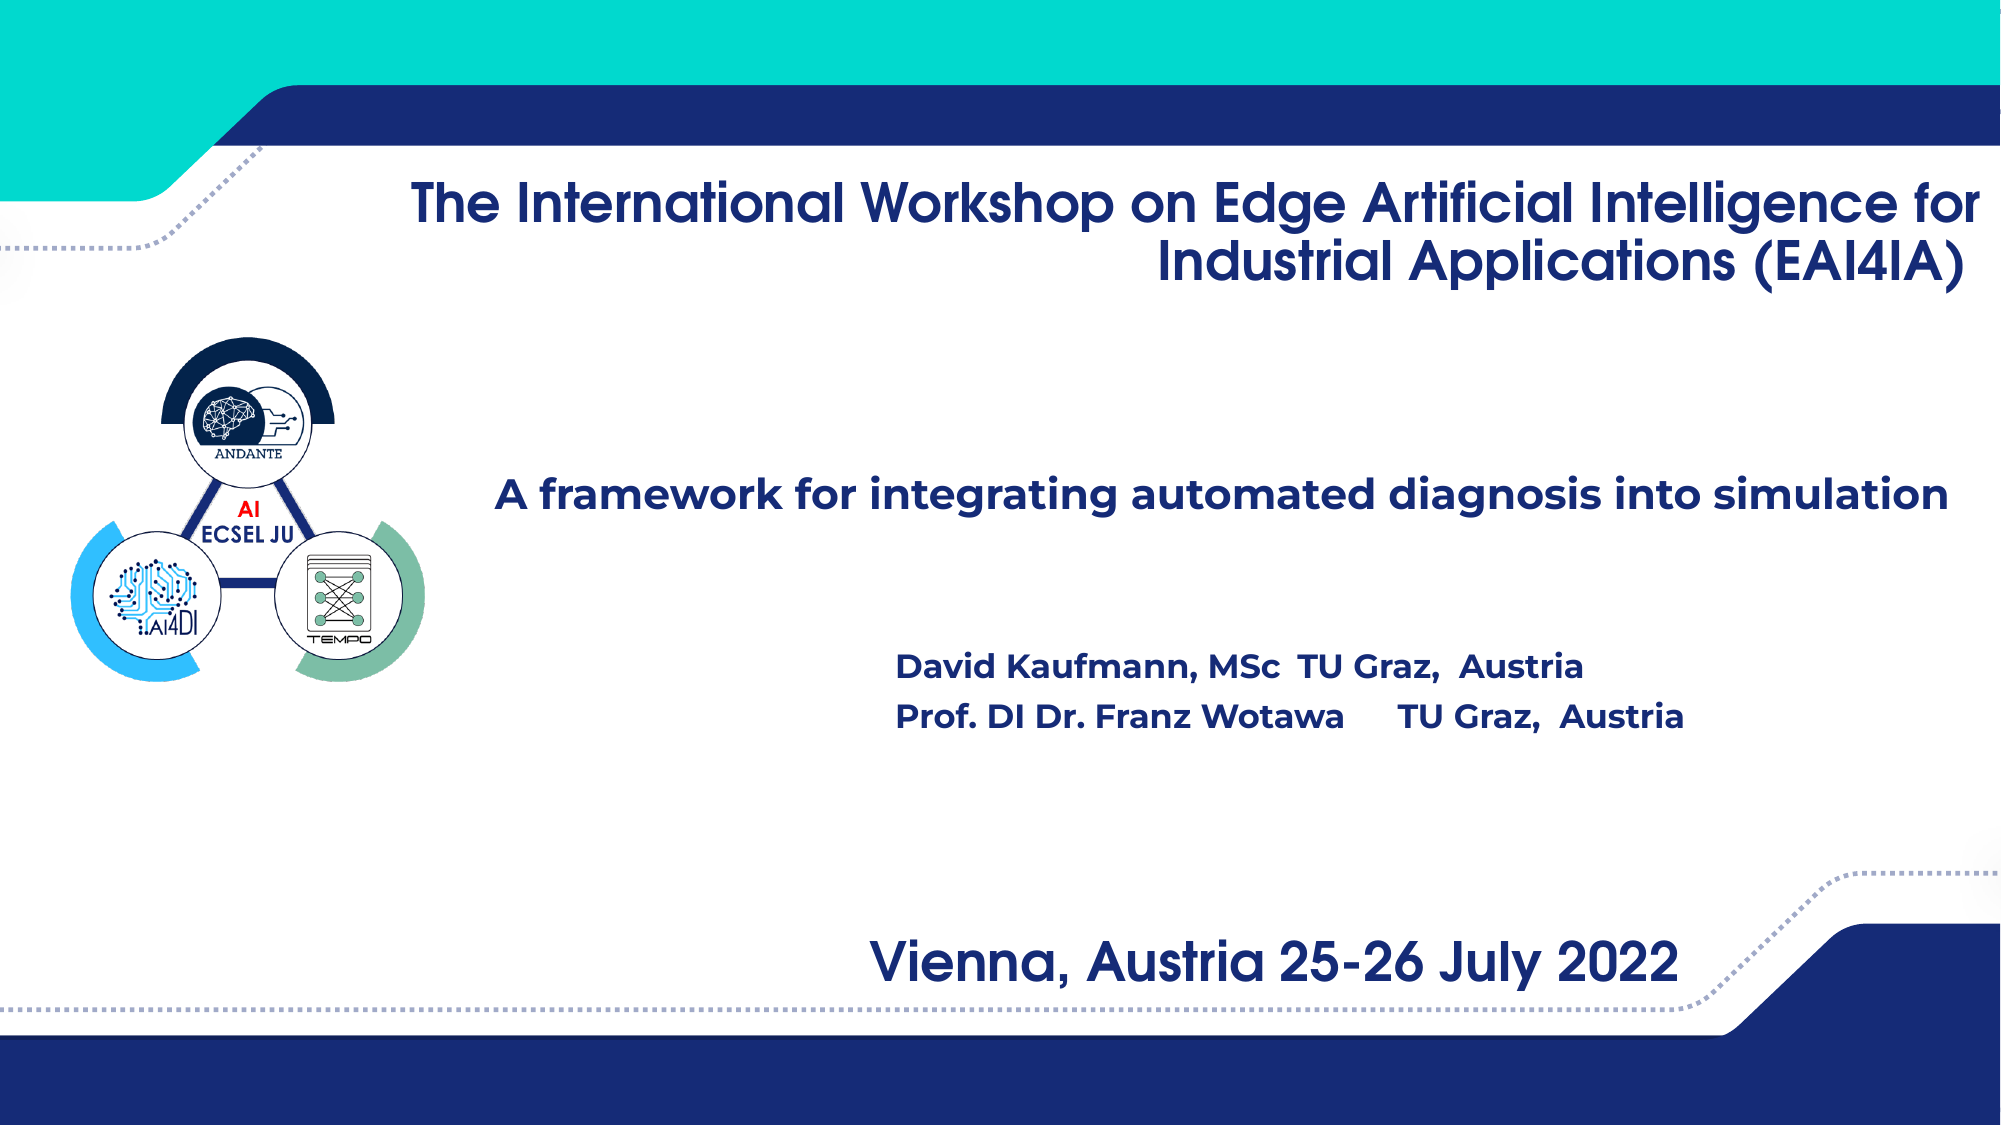

A framework for integrating automated diagnosis into simulation
David Kaufmann, MSc 		TU Graz,  Austria
Prof. DI Dr. Franz Wotawa 	TU Graz,  Austria